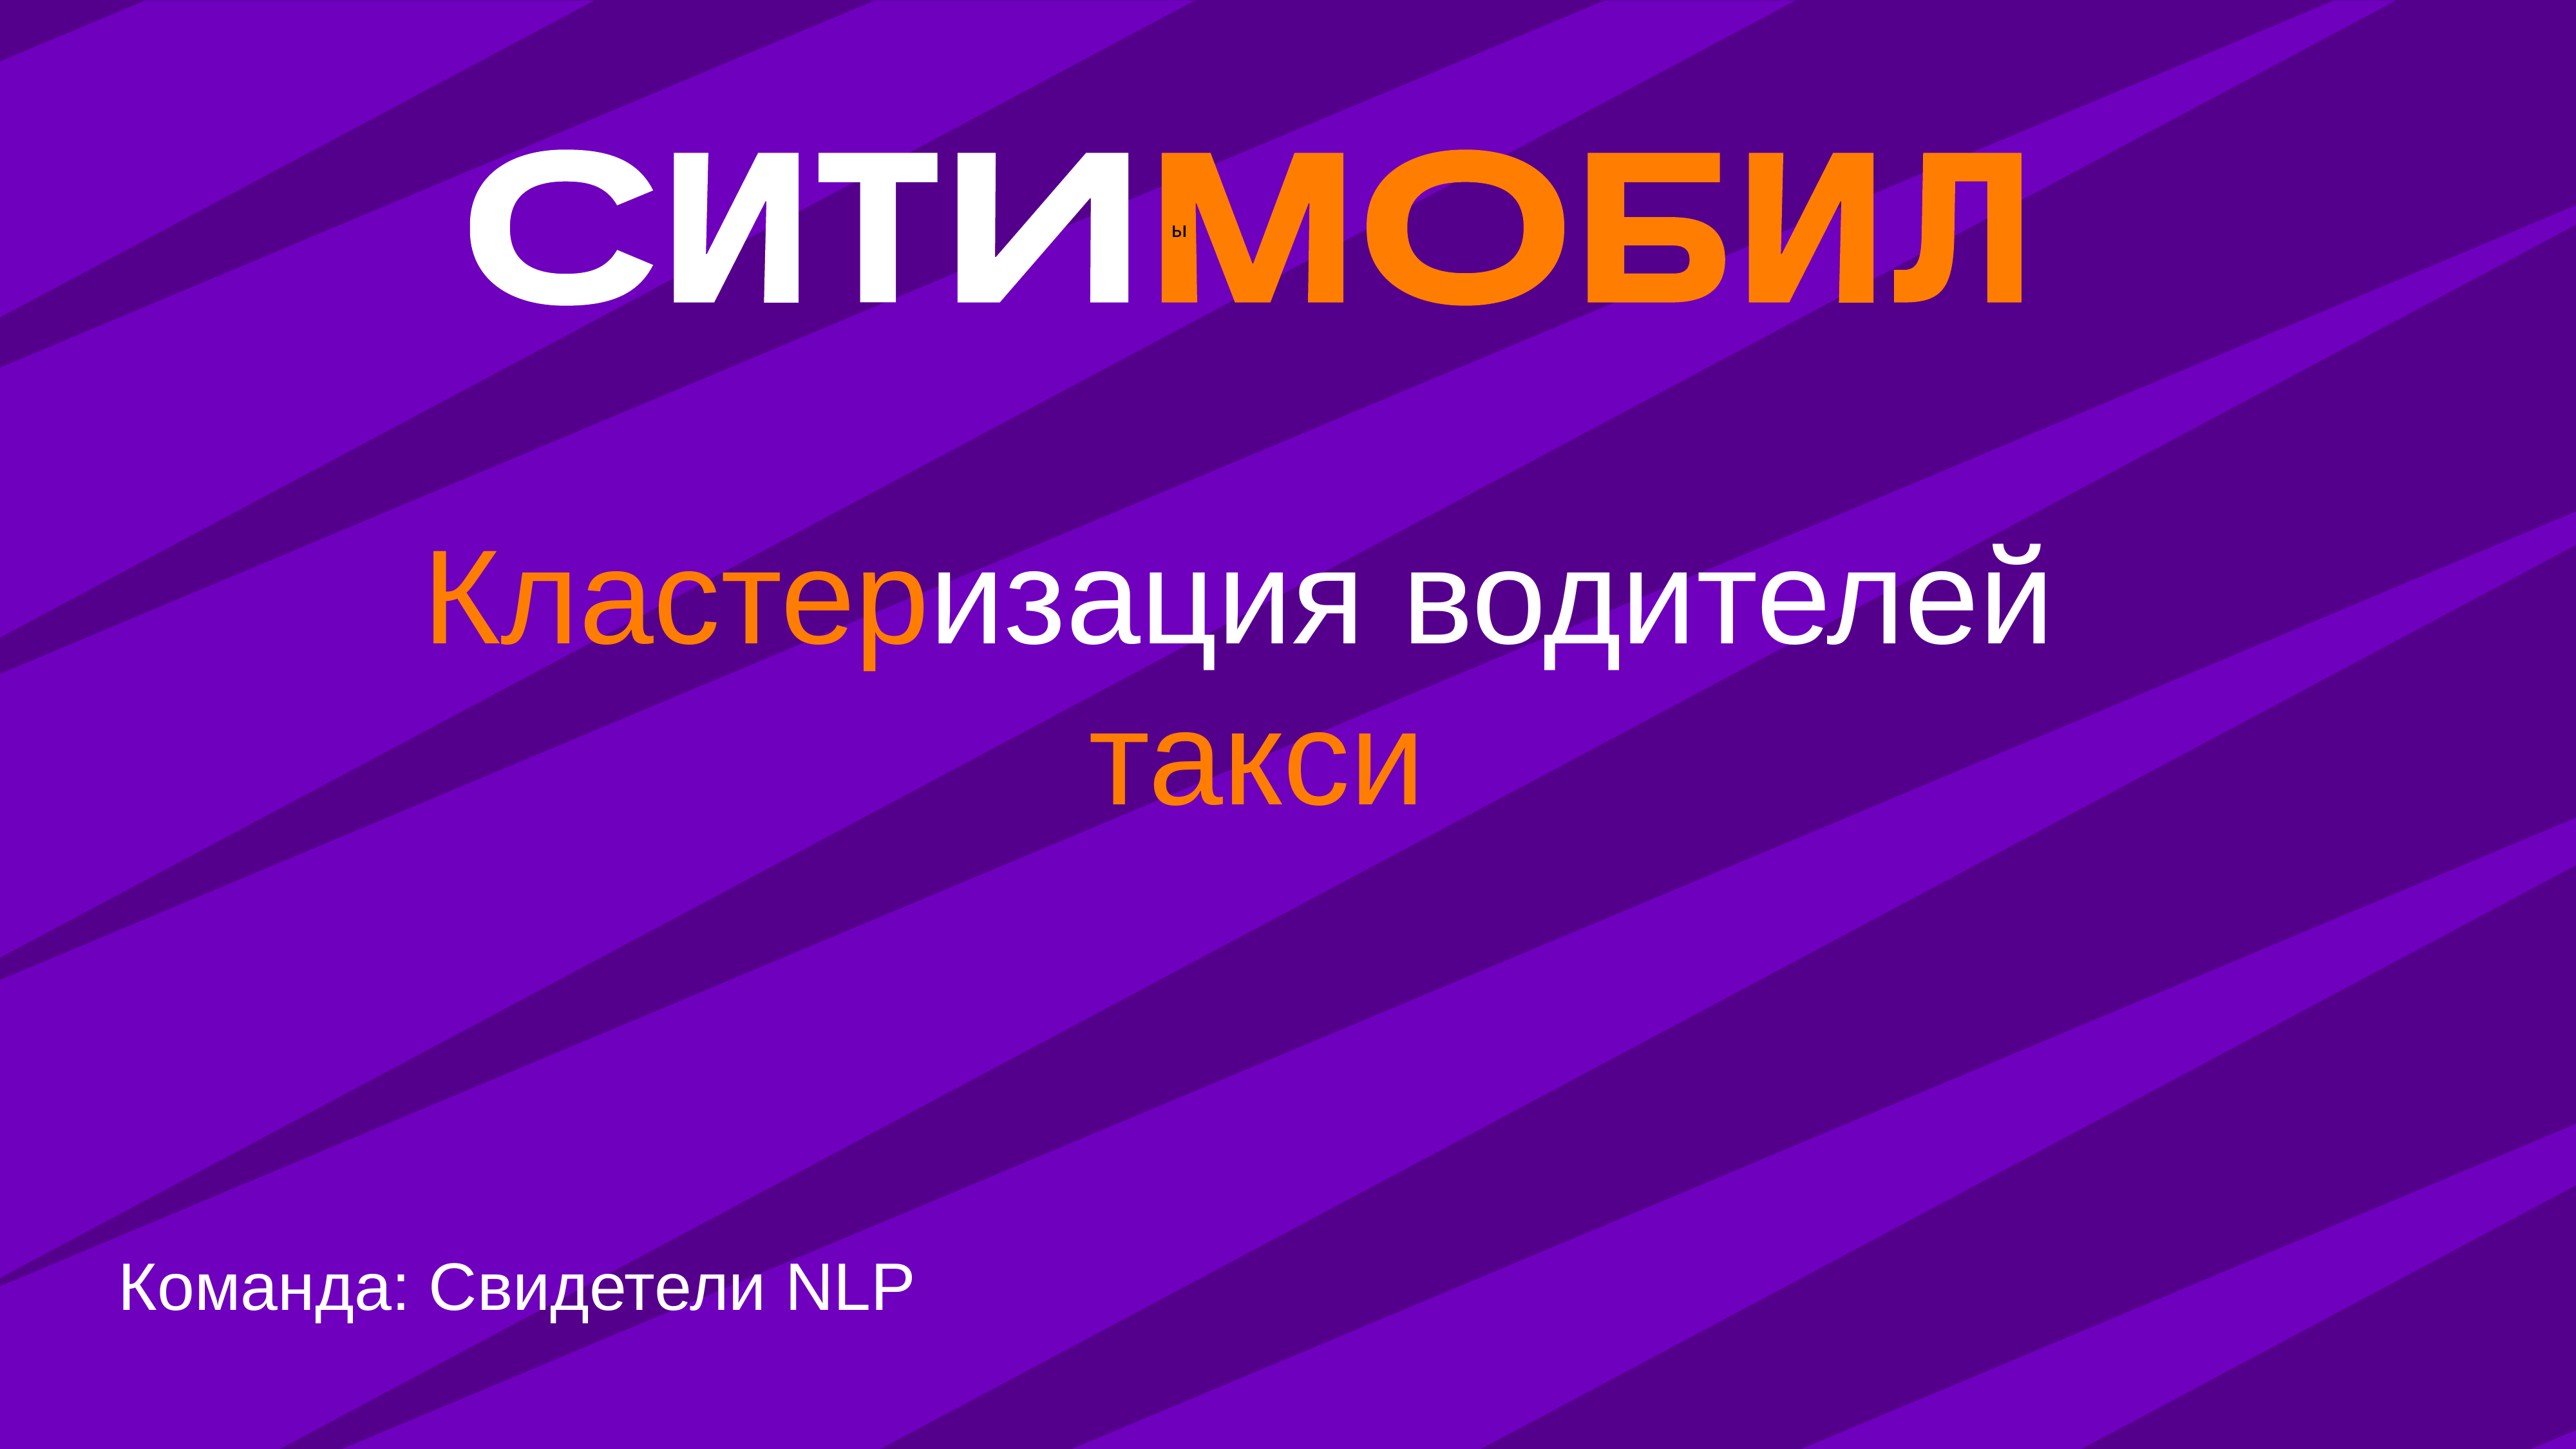

ы
Кластеризация водителей
такси
Команда: Свидетели NLP